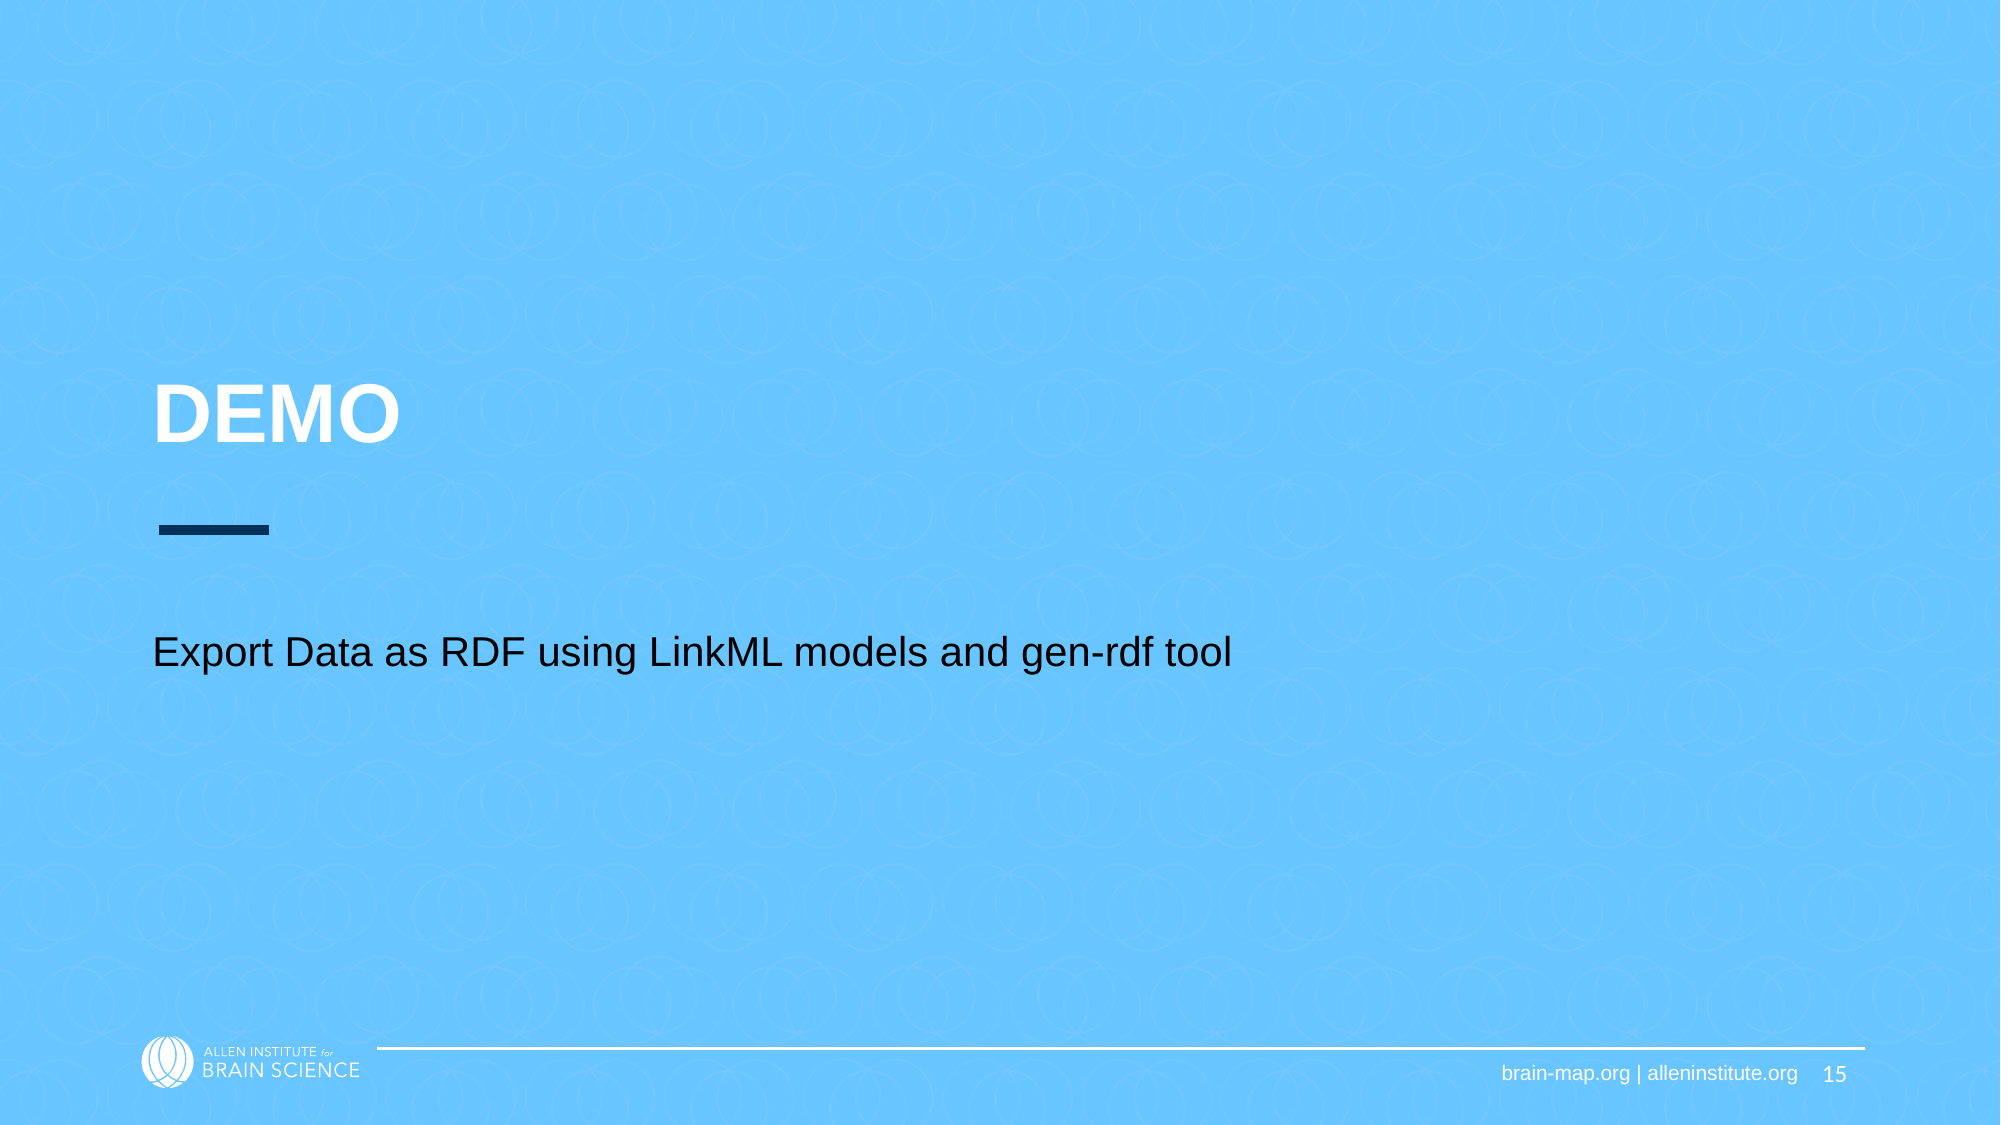

# DEMO
Export Data as RDF using LinkML models and gen-rdf tool